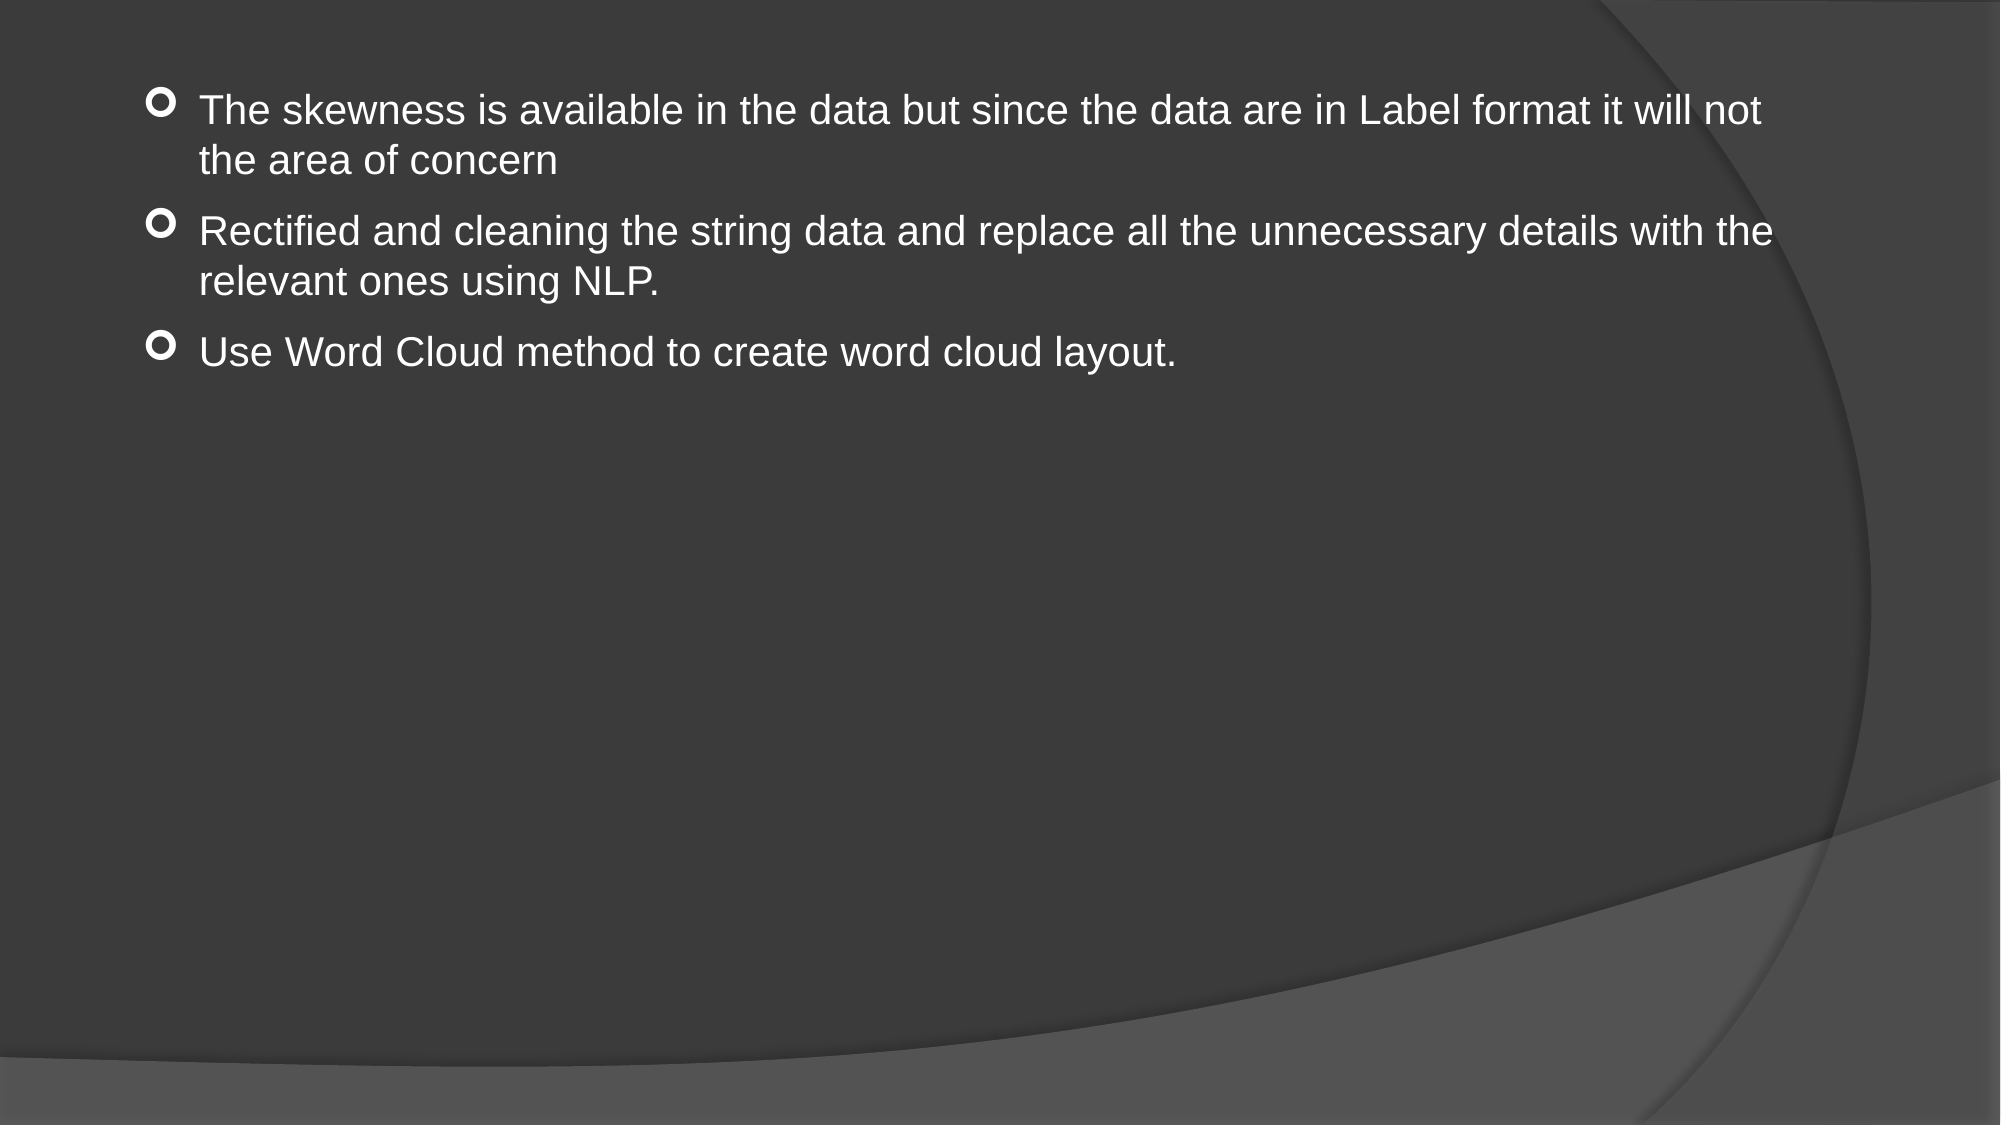

The skewness is available in the data but since the data are in Label format it will not the area of concern
Rectified and cleaning the string data and replace all the unnecessary details with the relevant ones using NLP.
Use Word Cloud method to create word cloud layout.